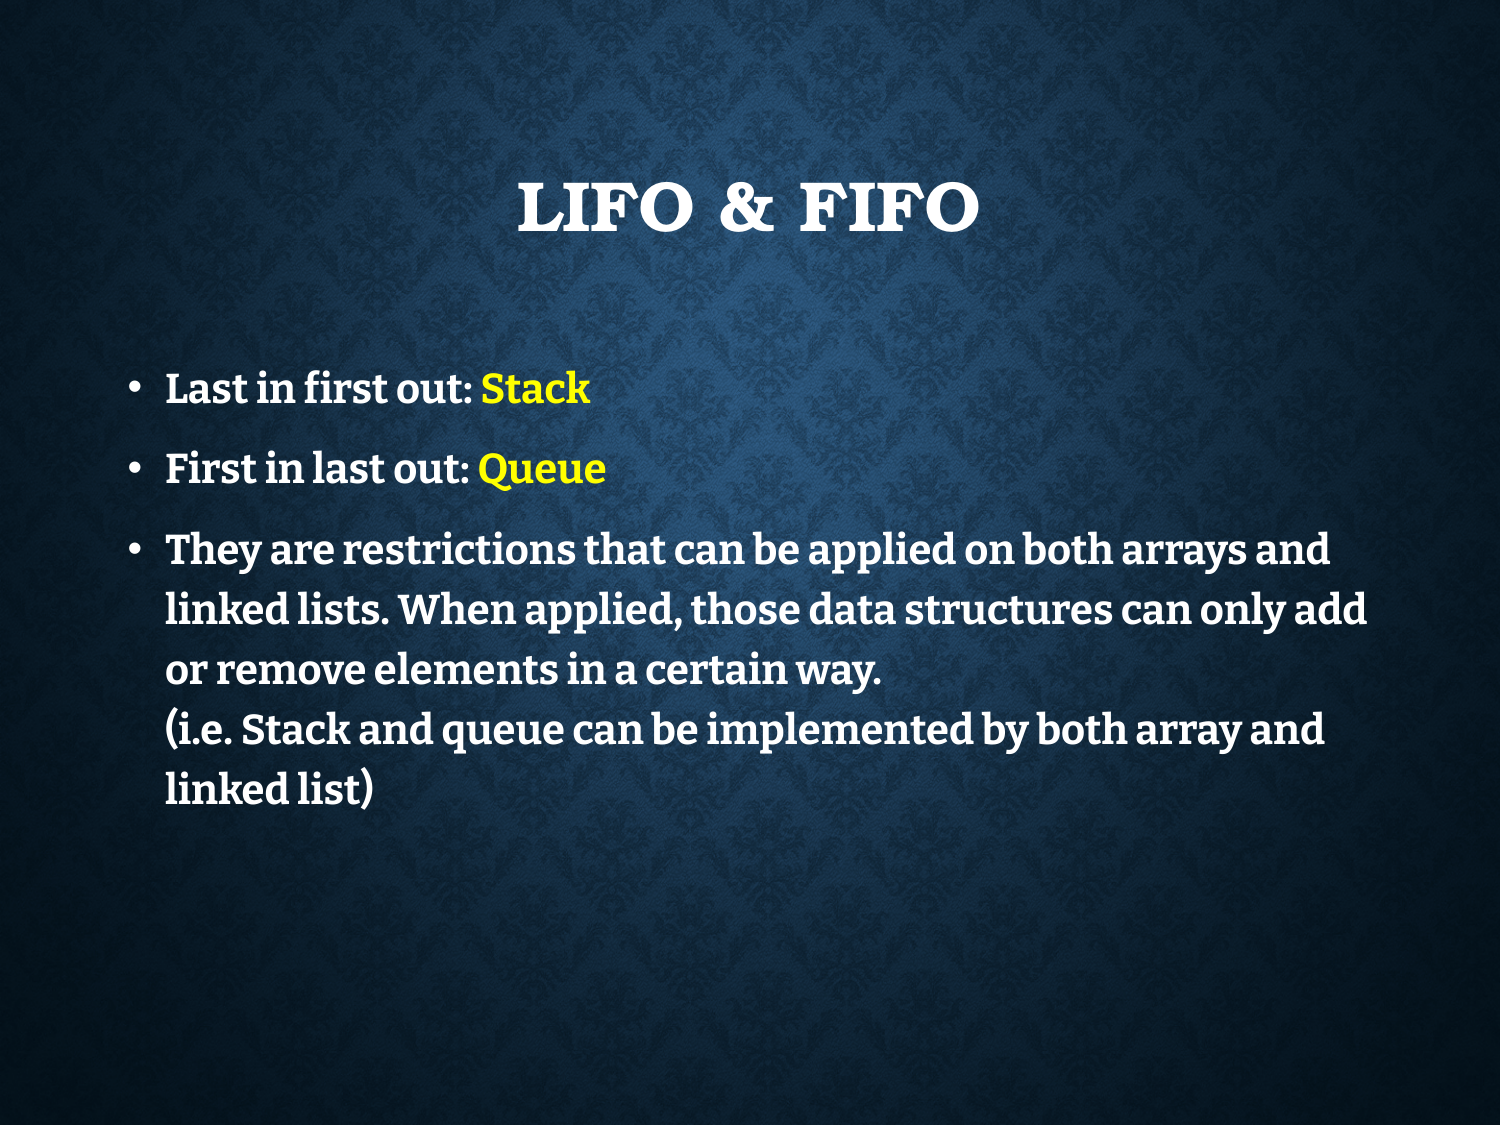

# LIFO & FIFO
Last in first out: Stack
First in last out: Queue
They are restrictions that can be applied on both arrays and linked lists. When applied, those data structures can only add or remove elements in a certain way.
(i.e. Stack and queue can be implemented by both array and linked list)